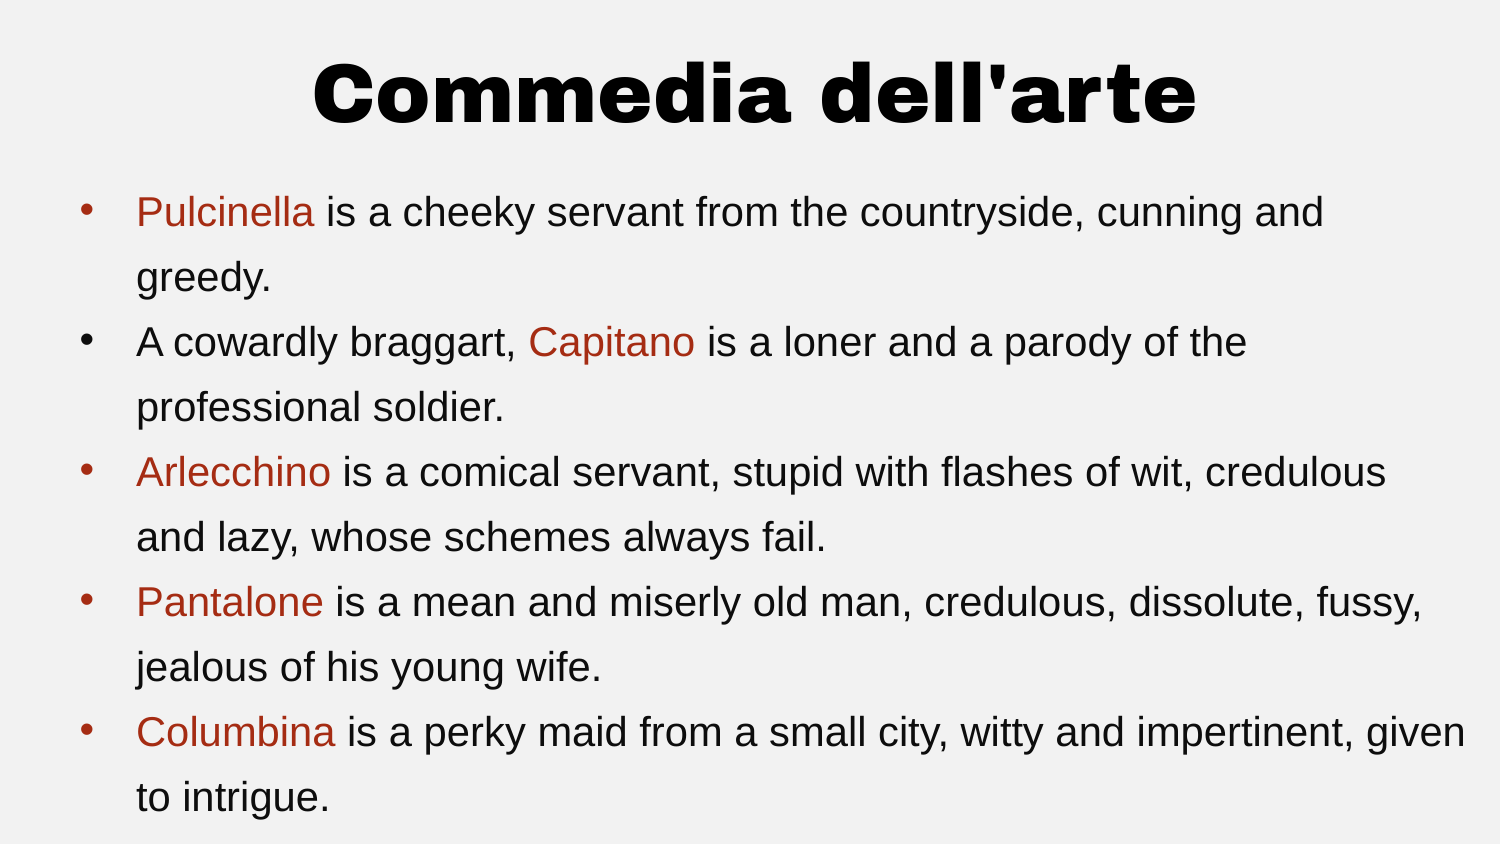

Commedia dell'arte
Pulcinella is a cheeky servant from the countryside, cunning and greedy.
A cowardly braggart, Capitano is a loner and a parody of the professional soldier.
Arlecchino is a comical servant, stupid with flashes of wit, credulous and lazy, whose schemes always fail.
Pantalone is a mean and miserly old man, credulous, dissolute, fussy, jealous of his young wife.
Columbina is a perky maid from a small city, witty and impertinent, given to intrigue.